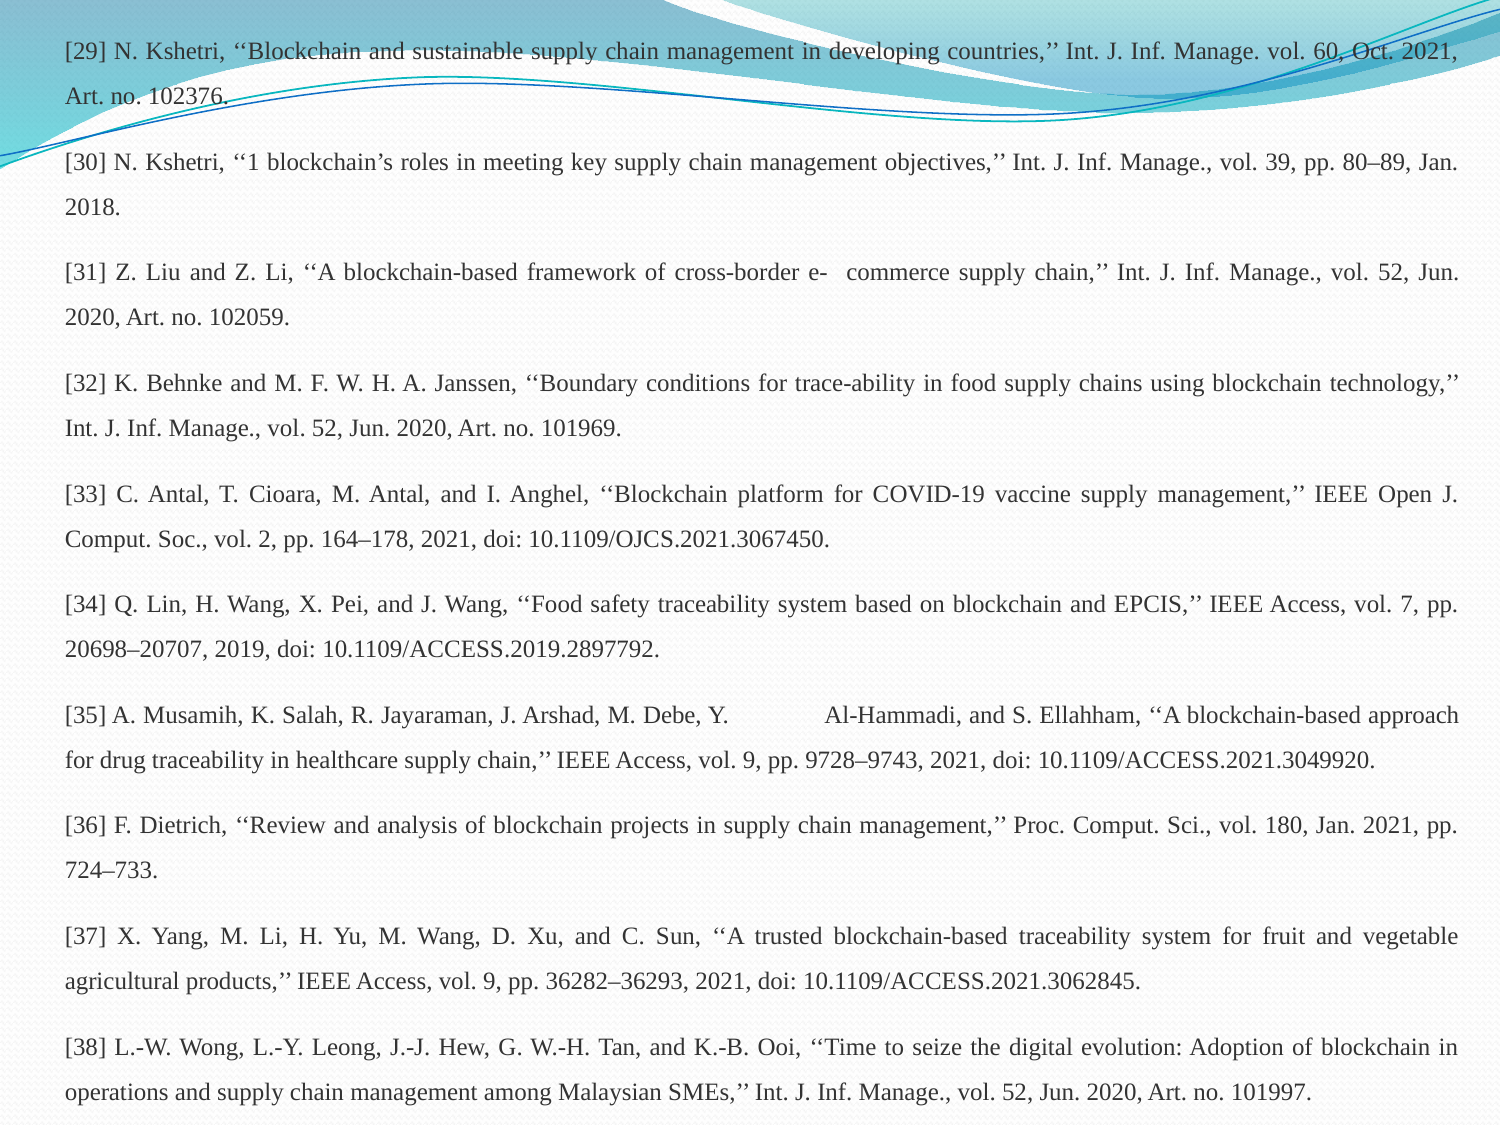

[29] N. Kshetri, ‘‘Blockchain and sustainable supply chain management in developing countries,’’ Int. J. Inf. Manage. vol. 60, Oct. 2021, Art. no. 102376.
[30] N. Kshetri, ‘‘1 blockchain’s roles in meeting key supply chain management objectives,’’ Int. J. Inf. Manage., vol. 39, pp. 80–89, Jan. 2018.
[31] Z. Liu and Z. Li, ‘‘A blockchain-based framework of cross-border e-	commerce supply chain,’’ Int. J. Inf. Manage., vol. 52, Jun. 2020, Art. no. 102059.
[32] K. Behnke and M. F. W. H. A. Janssen, ‘‘Boundary conditions for trace-ability in food supply chains using blockchain technology,’’ Int. J. Inf. Manage., vol. 52, Jun. 2020, Art. no. 101969.
[33] C. Antal, T. Cioara, M. Antal, and I. Anghel, ‘‘Blockchain platform for COVID-19 vaccine supply management,’’ IEEE Open J. Comput. Soc., vol. 2, pp. 164–178, 2021, doi: 10.1109/OJCS.2021.3067450.
[34] Q. Lin, H. Wang, X. Pei, and J. Wang, ‘‘Food safety traceability system based on blockchain and EPCIS,’’ IEEE Access, vol. 7, pp. 20698–20707, 2019, doi: 10.1109/ACCESS.2019.2897792.
[35] A. Musamih, K. Salah, R. Jayaraman, J. Arshad, M. Debe, Y.	Al-Hammadi, and S. Ellahham, ‘‘A blockchain-based approach for drug traceability in healthcare supply chain,’’ IEEE Access, vol. 9, pp. 9728–9743, 2021, doi: 10.1109/ACCESS.2021.3049920.
[36] F. Dietrich, ‘‘Review and analysis of blockchain projects in supply chain management,’’ Proc. Comput. Sci., vol. 180, Jan. 2021, pp. 724–733.
[37] X. Yang, M. Li, H. Yu, M. Wang, D. Xu, and C. Sun, ‘‘A trusted blockchain-based traceability system for fruit and vegetable agricultural products,’’ IEEE Access, vol. 9, pp. 36282–36293, 2021, doi: 10.1109/ACCESS.2021.3062845.
[38] L.-W. Wong, L.-Y. Leong, J.-J. Hew, G. W.-H. Tan, and K.-B. Ooi, ‘‘Time to seize the digital evolution: Adoption of blockchain in operations and supply chain management among Malaysian SMEs,’’ Int. J. Inf. Manage., vol. 52, Jun. 2020, Art. no. 101997.